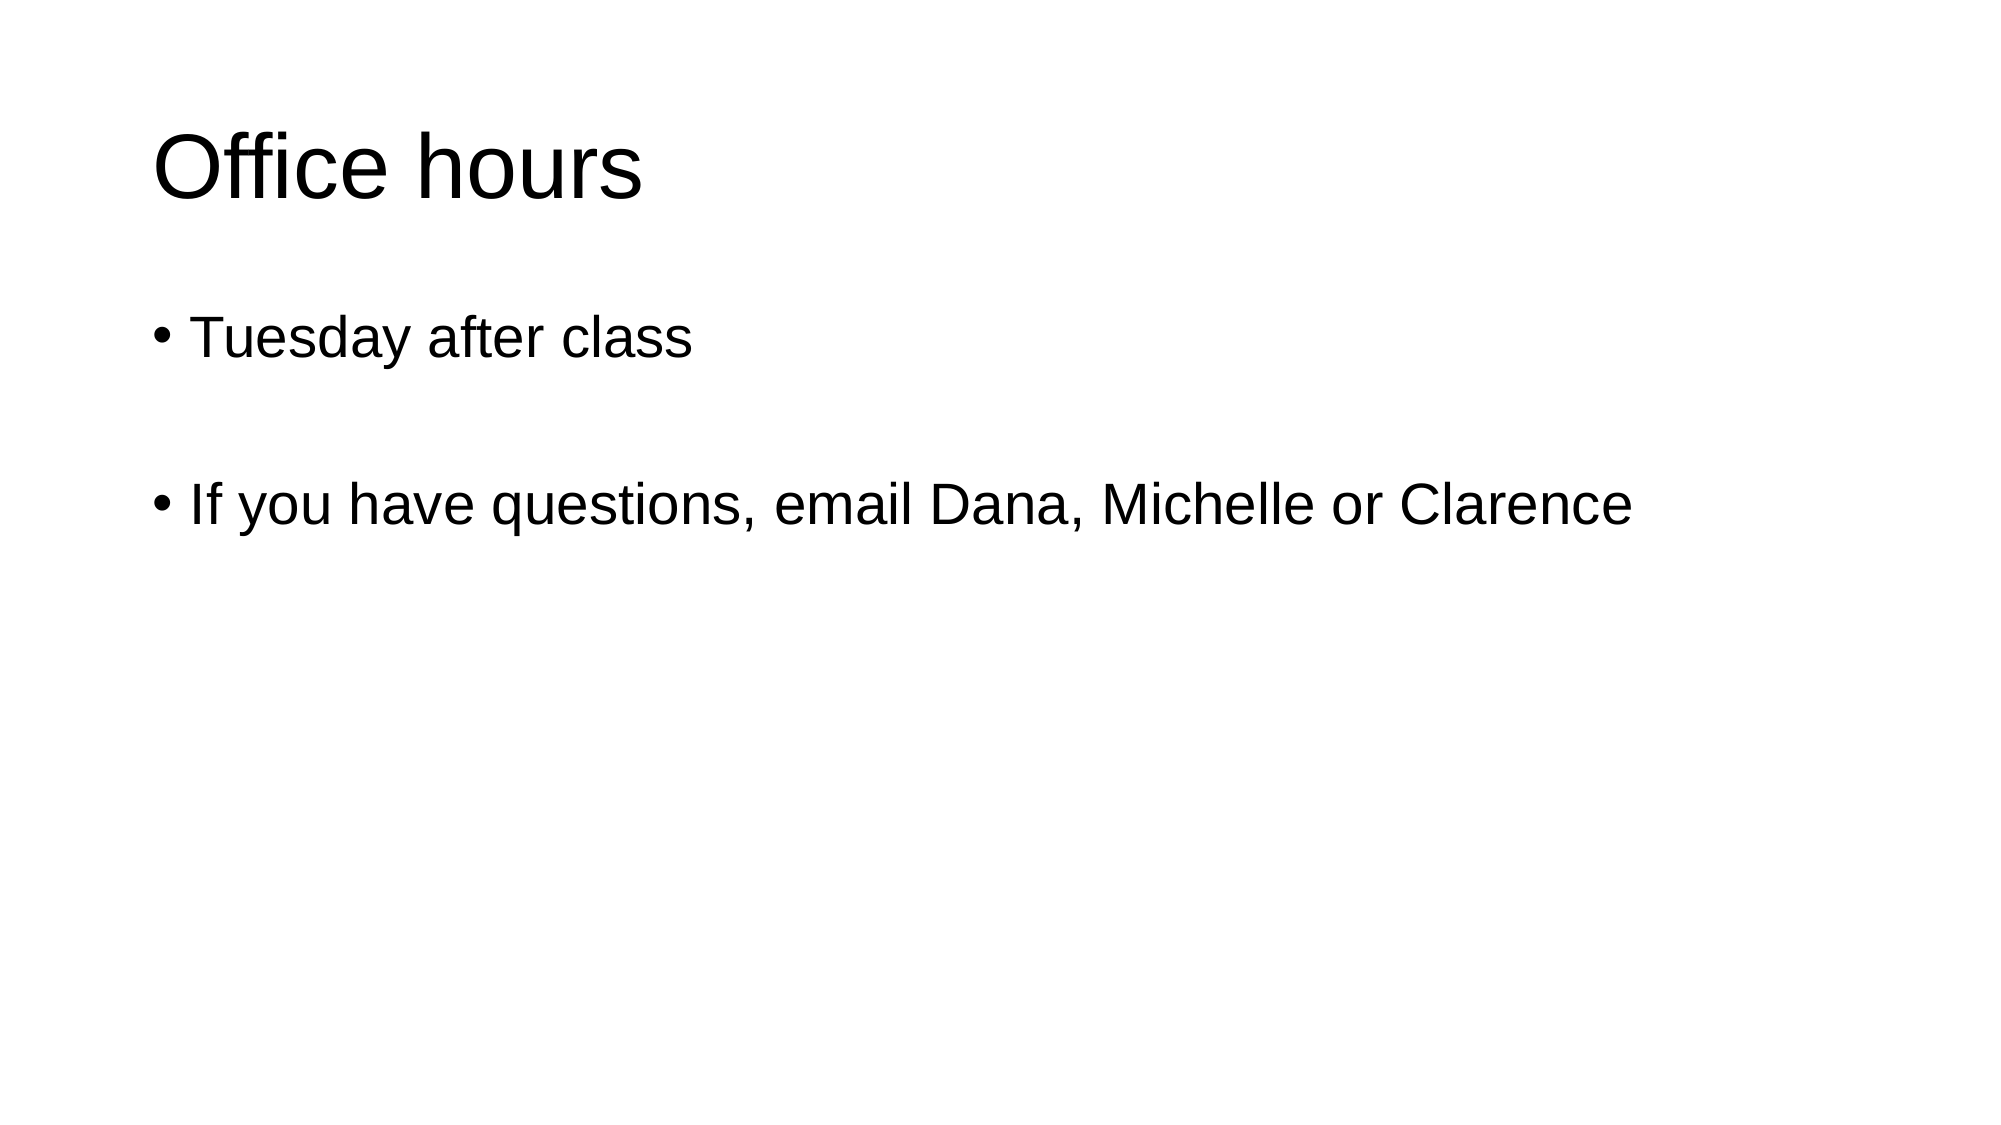

# Office hours
Tuesday after class

If you have questions, email Dana, Michelle or Clarence